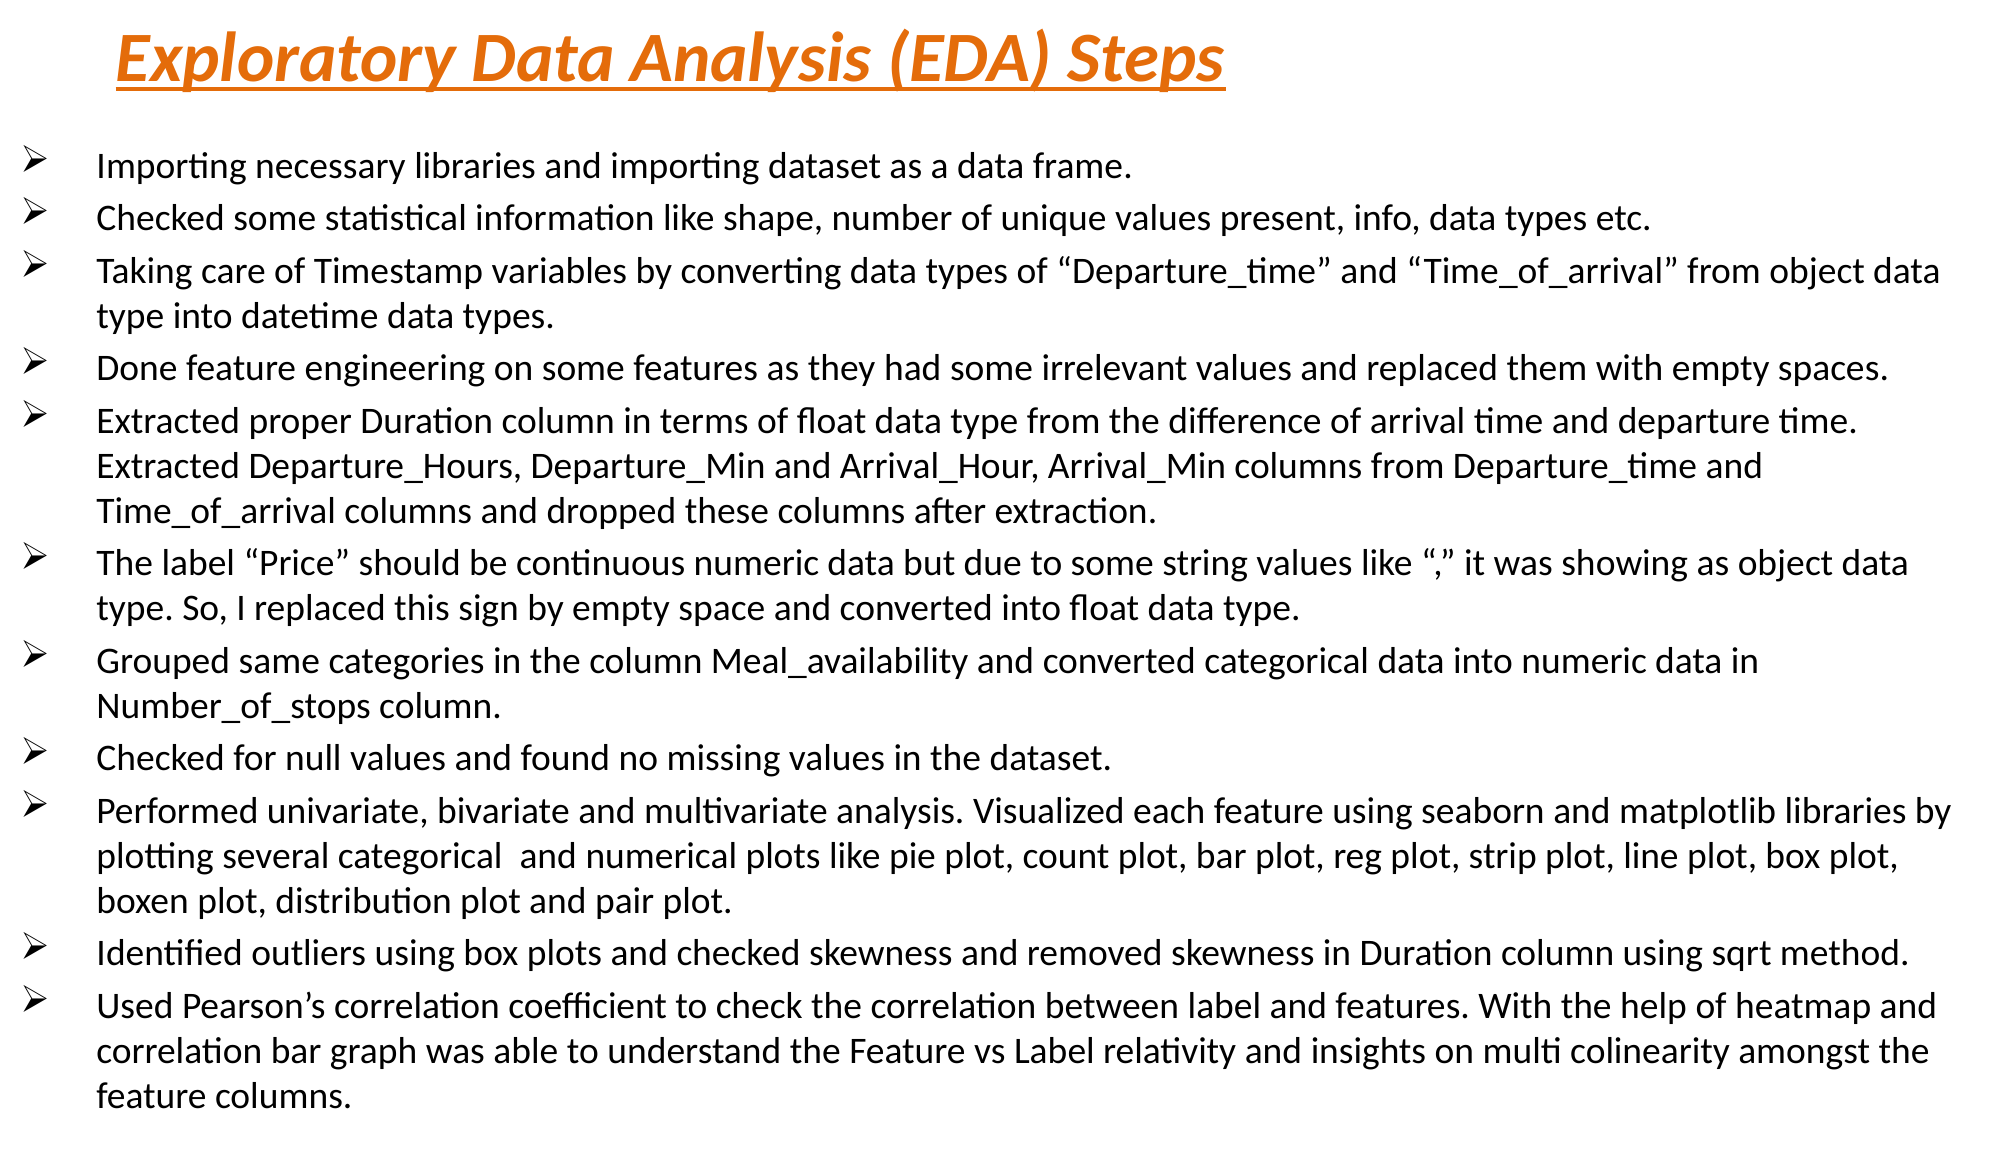

# Exploratory Data Analysis (EDA) Steps
Importing necessary libraries and importing dataset as a data frame.
Checked some statistical information like shape, number of unique values present, info, data types etc.
Taking care of Timestamp variables by converting data types of “Departure_time” and “Time_of_arrival” from object data type into datetime data types.
Done feature engineering on some features as they had some irrelevant values and replaced them with empty spaces.
Extracted proper Duration column in terms of float data type from the difference of arrival time and departure time. Extracted Departure_Hours, Departure_Min and Arrival_Hour, Arrival_Min columns from Departure_time and Time_of_arrival columns and dropped these columns after extraction.
The label “Price” should be continuous numeric data but due to some string values like “,” it was showing as object data type. So, I replaced this sign by empty space and converted into float data type.
Grouped same categories in the column Meal_availability and converted categorical data into numeric data in Number_of_stops column.
Checked for null values and found no missing values in the dataset.
Performed univariate, bivariate and multivariate analysis. Visualized each feature using seaborn and matplotlib libraries by plotting several categorical  and numerical plots like pie plot, count plot, bar plot, reg plot, strip plot, line plot, box plot, boxen plot, distribution plot and pair plot.
Identified outliers using box plots and checked skewness and removed skewness in Duration column using sqrt method.
Used Pearson’s correlation coefficient to check the correlation between label and features. With the help of heatmap and correlation bar graph was able to understand the Feature vs Label relativity and insights on multi colinearity amongst the feature columns.